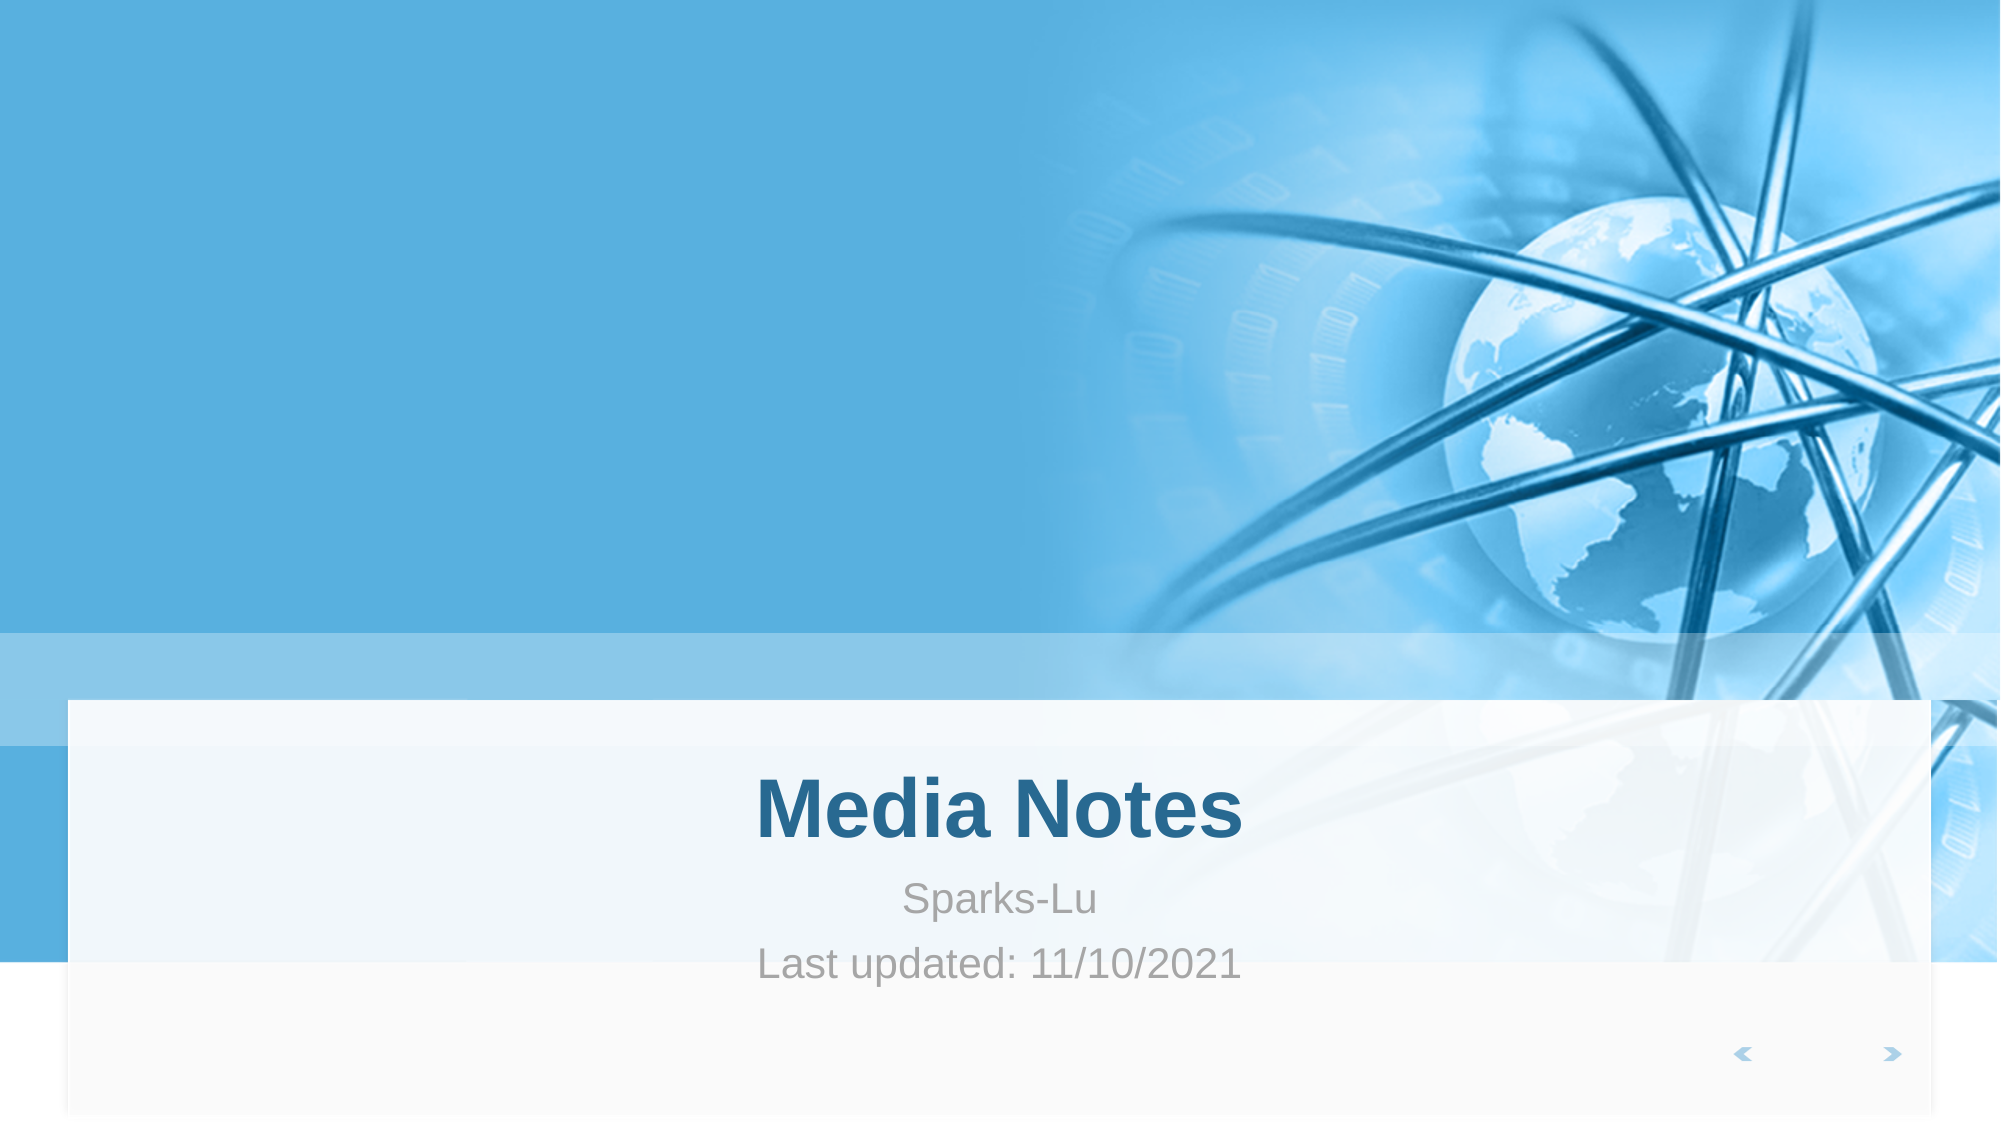

# Media Notes
Sparks-Lu
Last updated: 11/10/2021